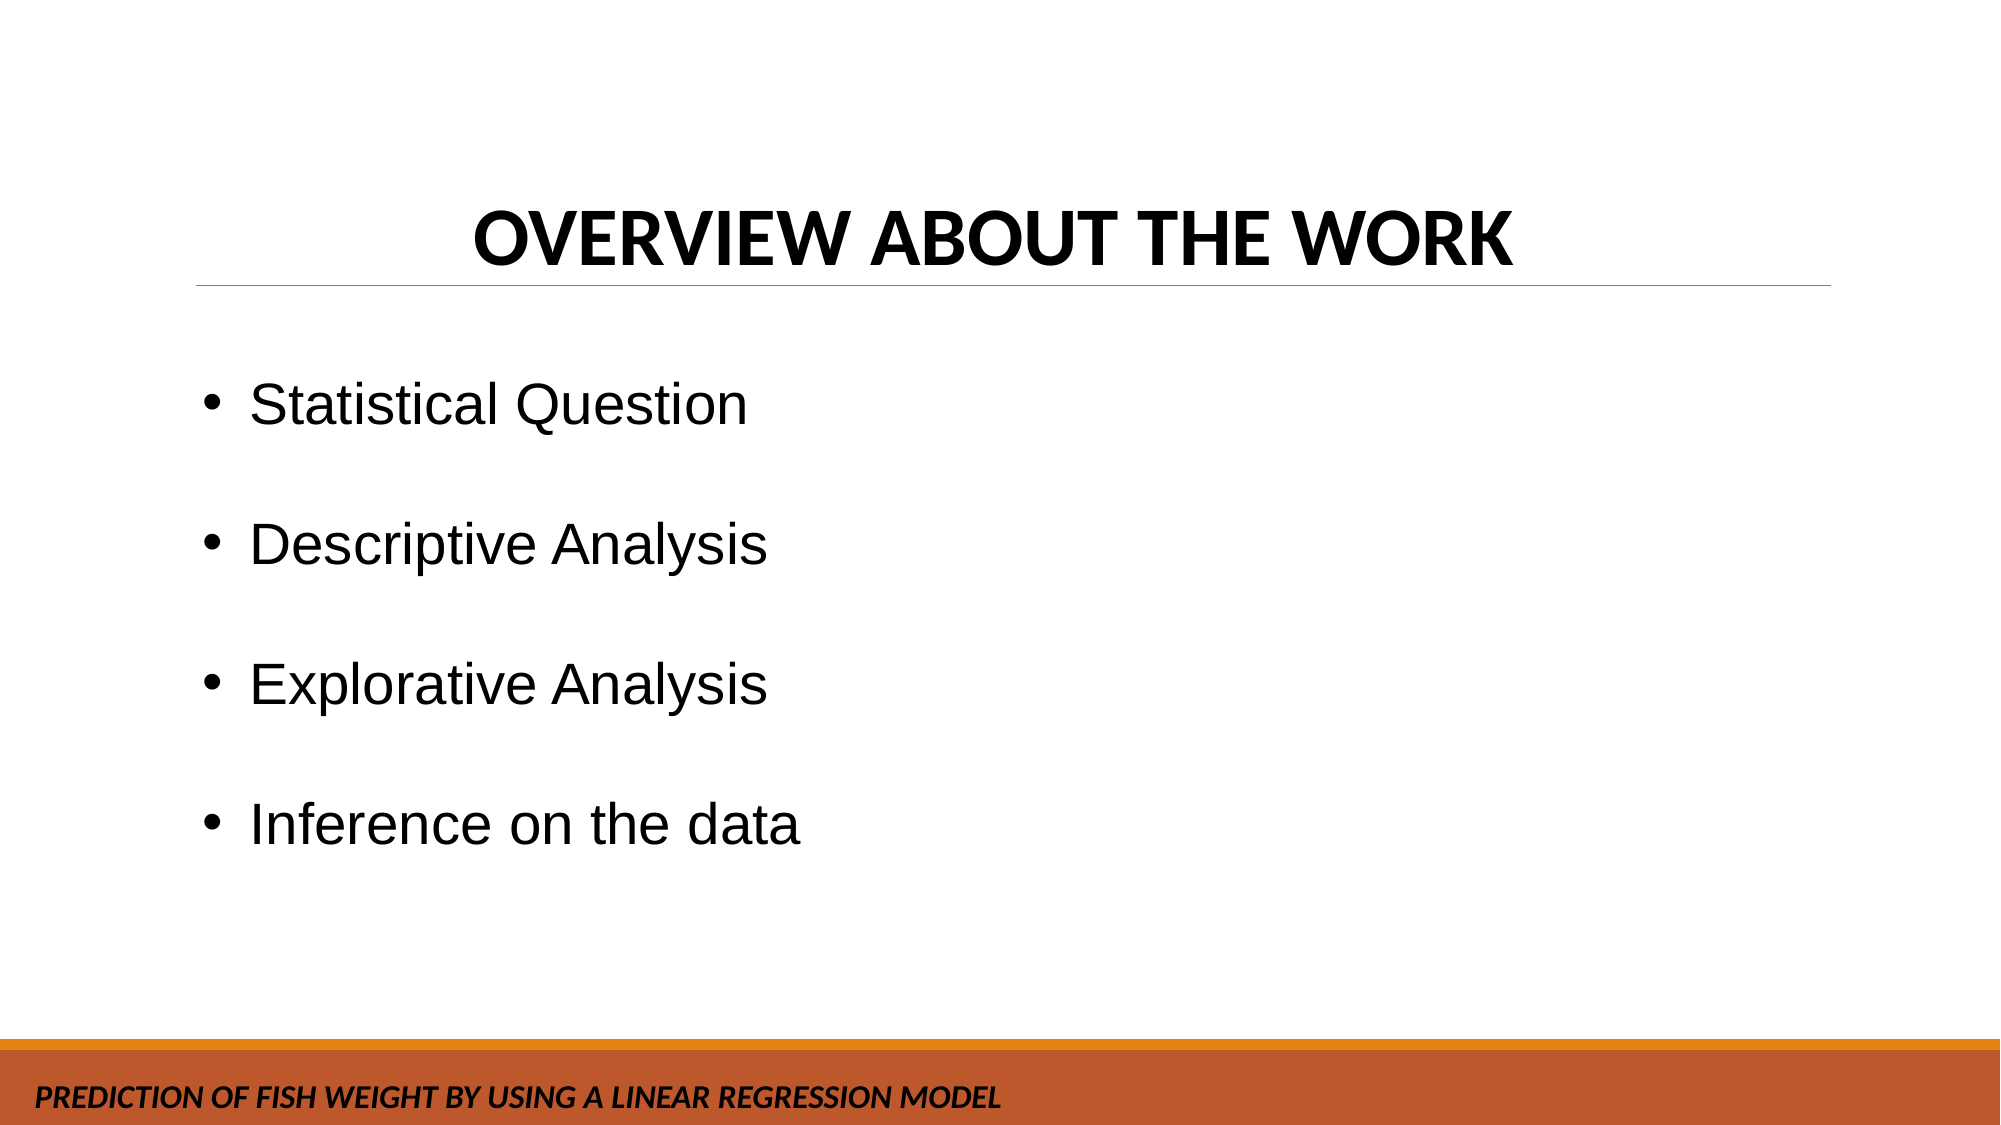

OVERVIEW ABOUT THE WORK
Statistical Question

Descriptive Analysis

Explorative Analysis

Inference on the data
Prediction of fish weight by using a linear Regression Model